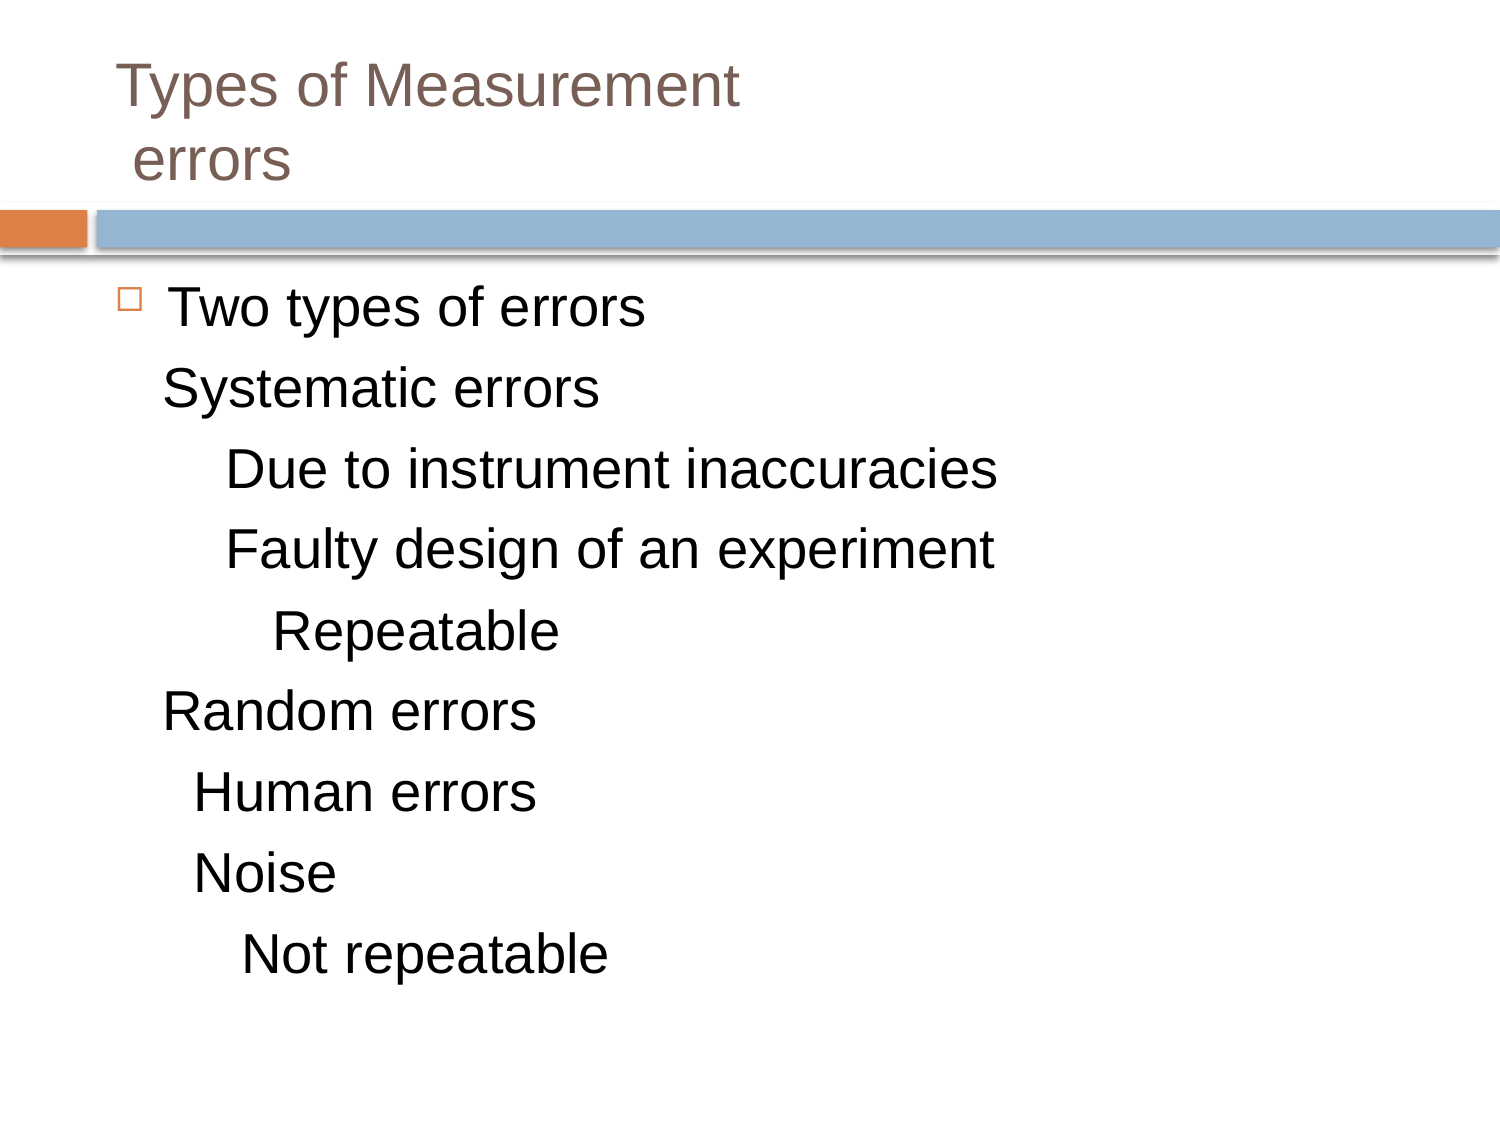

# Types of Measurement errors
Two types of errors
   Systematic errors
       Due to instrument inaccuracies
       Faulty design of an experiment
          Repeatable
   Random errors
     Human errors
     Noise
        Not repeatable